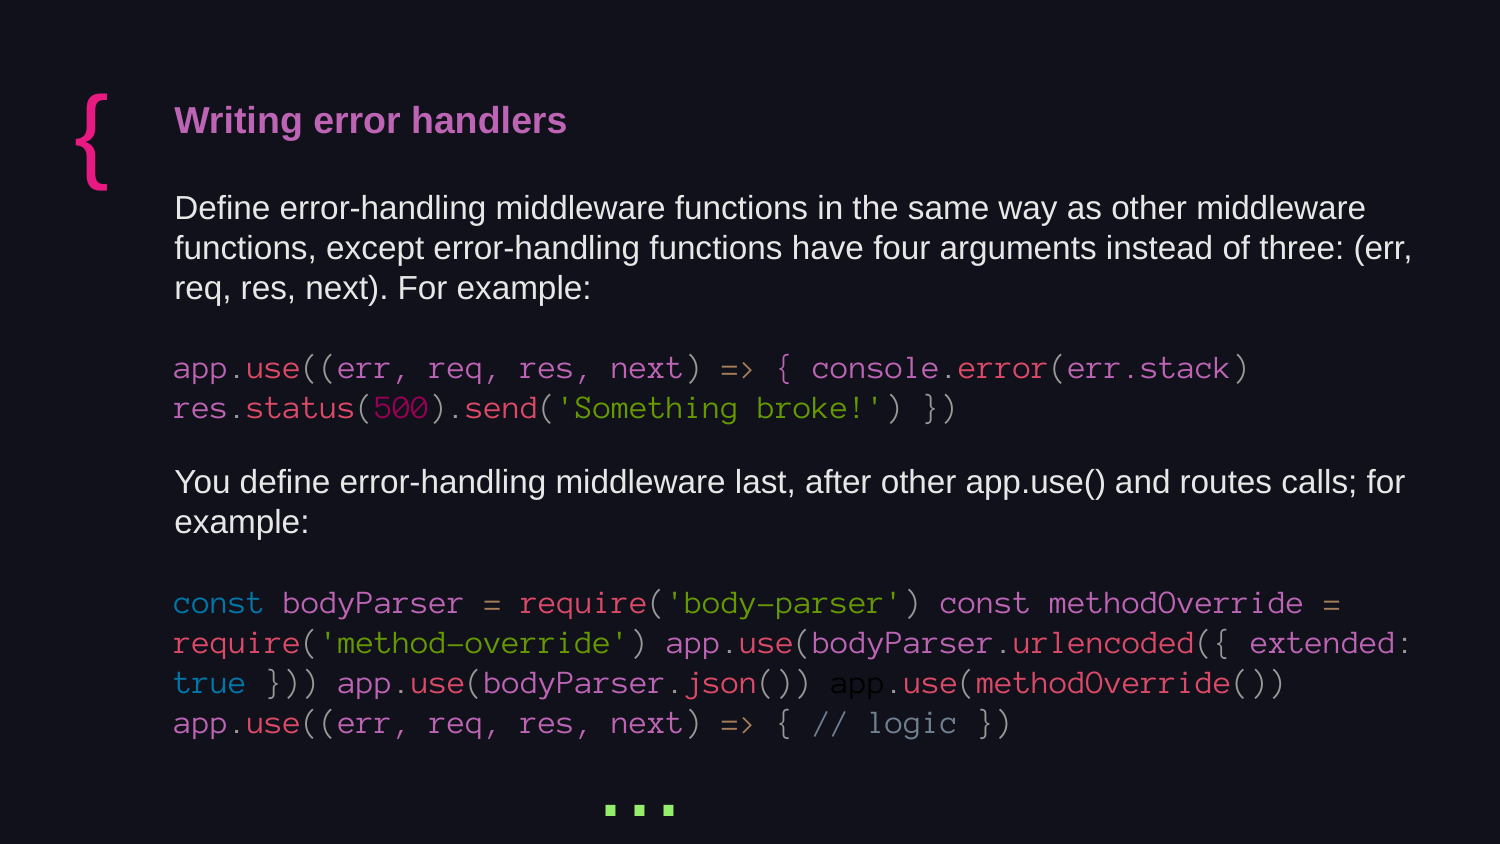

{
Writing error handlers

Define error-handling middleware functions in the same way as other middleware functions, except error-handling functions have four arguments instead of three: (err, req, res, next). For example:

app.use((err, req, res, next) => { console.error(err.stack) res.status(500).send('Something broke!') })

You define error-handling middleware last, after other app.use() and routes calls; for example:

const bodyParser = require('body-parser') const methodOverride = require('method-override') app.use(bodyParser.urlencoded({ extended: true })) app.use(bodyParser.json()) app.use(methodOverride()) app.use((err, req, res, next) => { // logic })
...